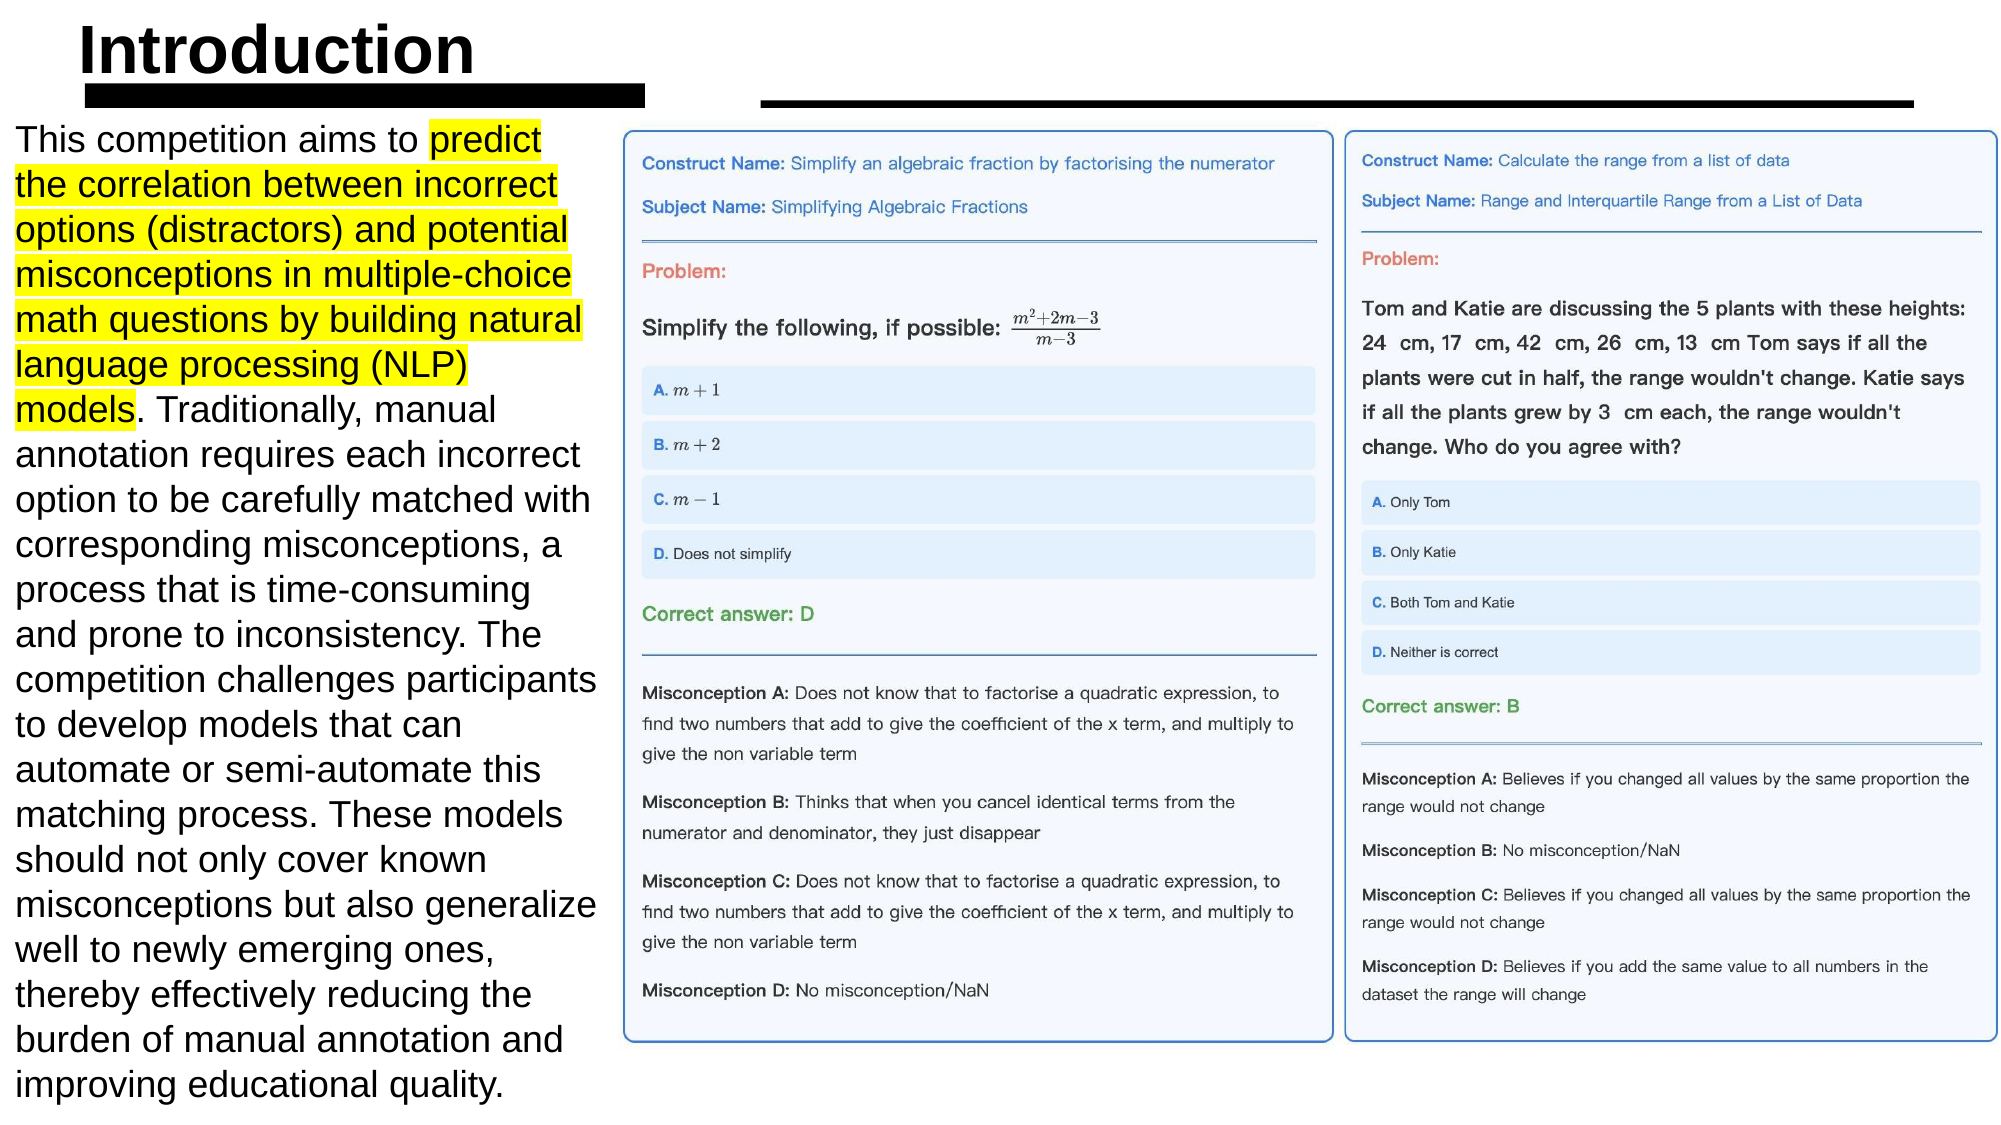

# Introduction

This competition aims to predict the correlation between incorrect options (distractors) and potential misconceptions in multiple-choice math questions by building natural language processing (NLP) models. Traditionally, manual annotation requires each incorrect option to be carefully matched with corresponding misconceptions, a process that is time-consuming and prone to inconsistency. The competition challenges participants to develop models that can automate or semi-automate this matching process. These models should not only cover known misconceptions but also generalize well to newly emerging ones, thereby effectively reducing the burden of manual annotation and improving educational quality.